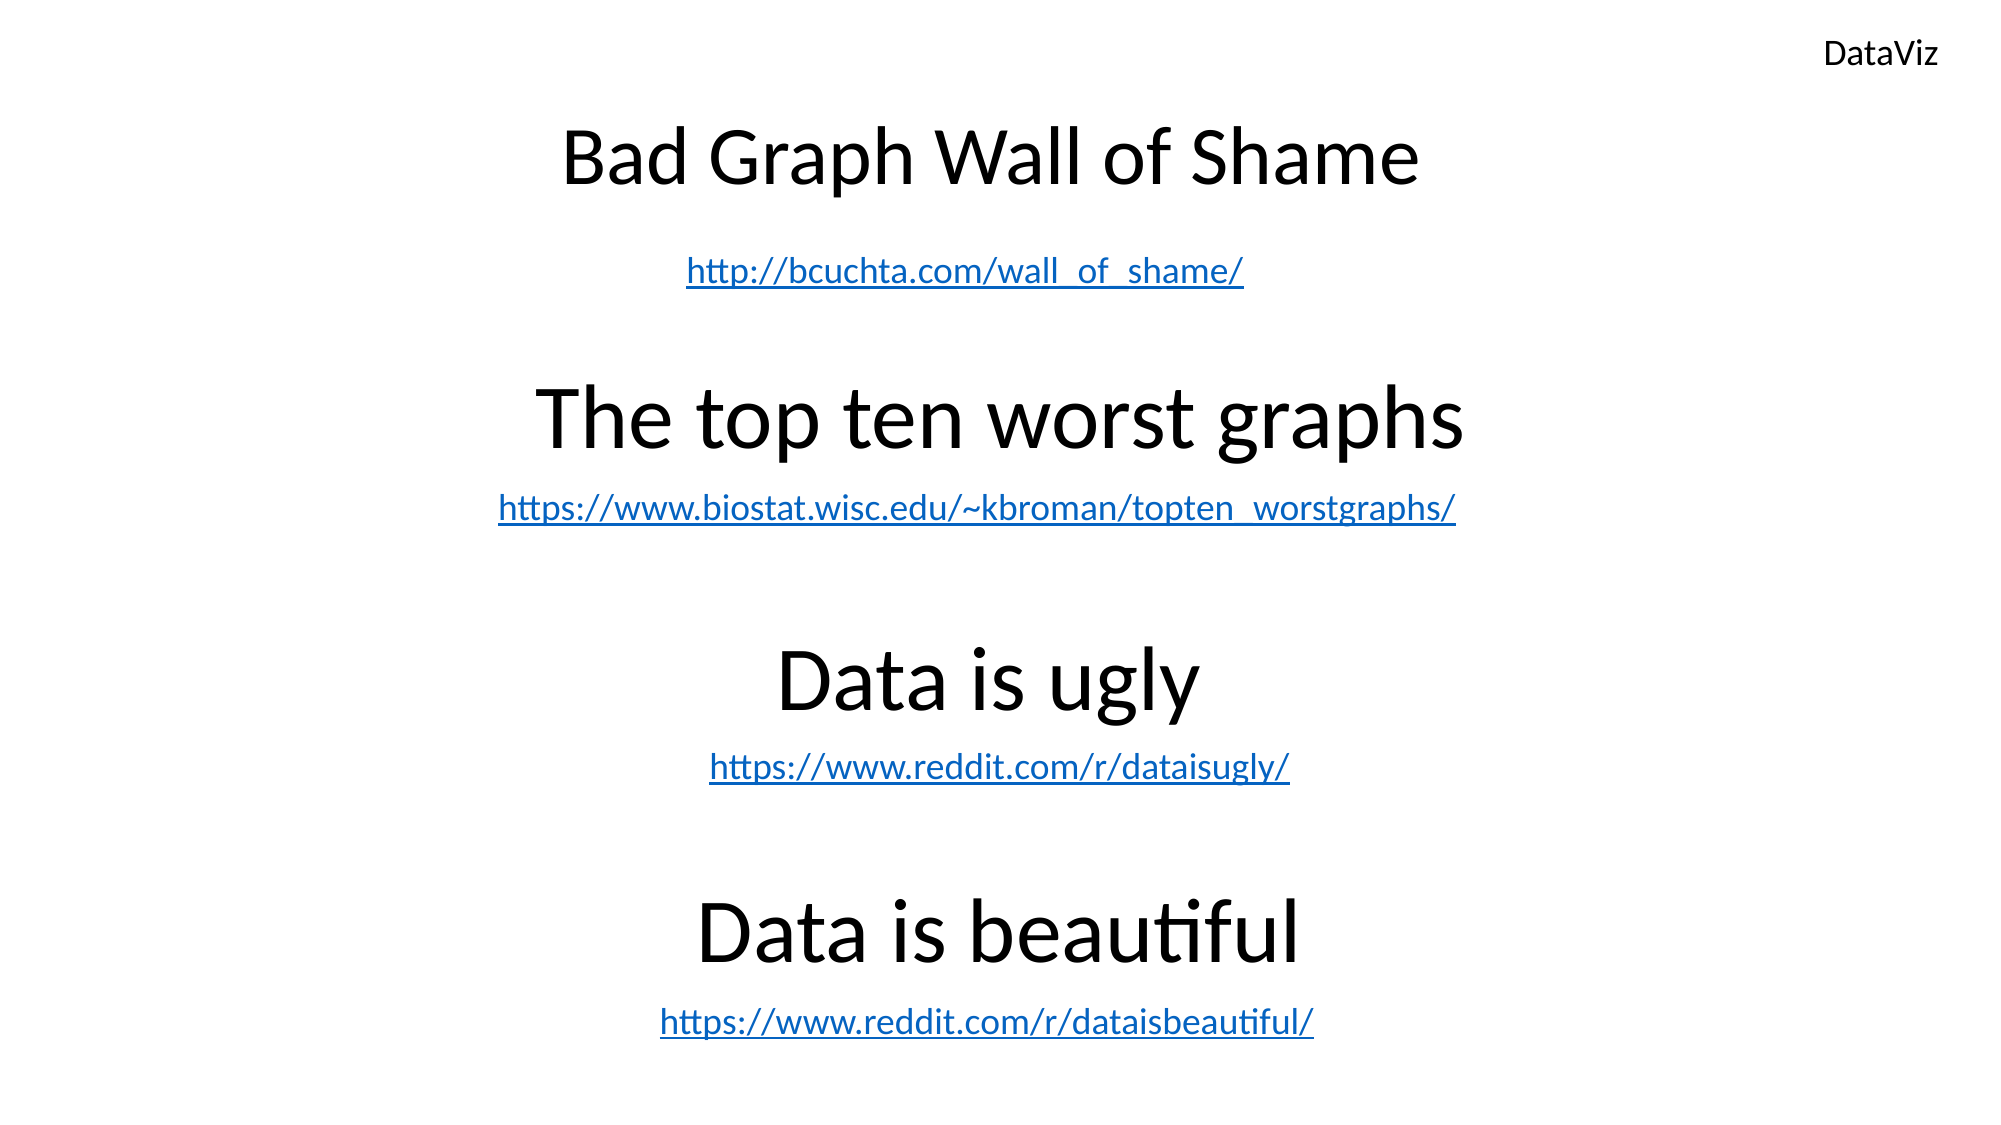

DataViz
Bad Graph Wall of Shame
http://bcuchta.com/wall_of_shame/
The top ten worst graphs
https://www.biostat.wisc.edu/~kbroman/topten_worstgraphs/
Data is ugly
https://www.reddit.com/r/dataisugly/
Data is beautiful
https://www.reddit.com/r/dataisbeautiful/